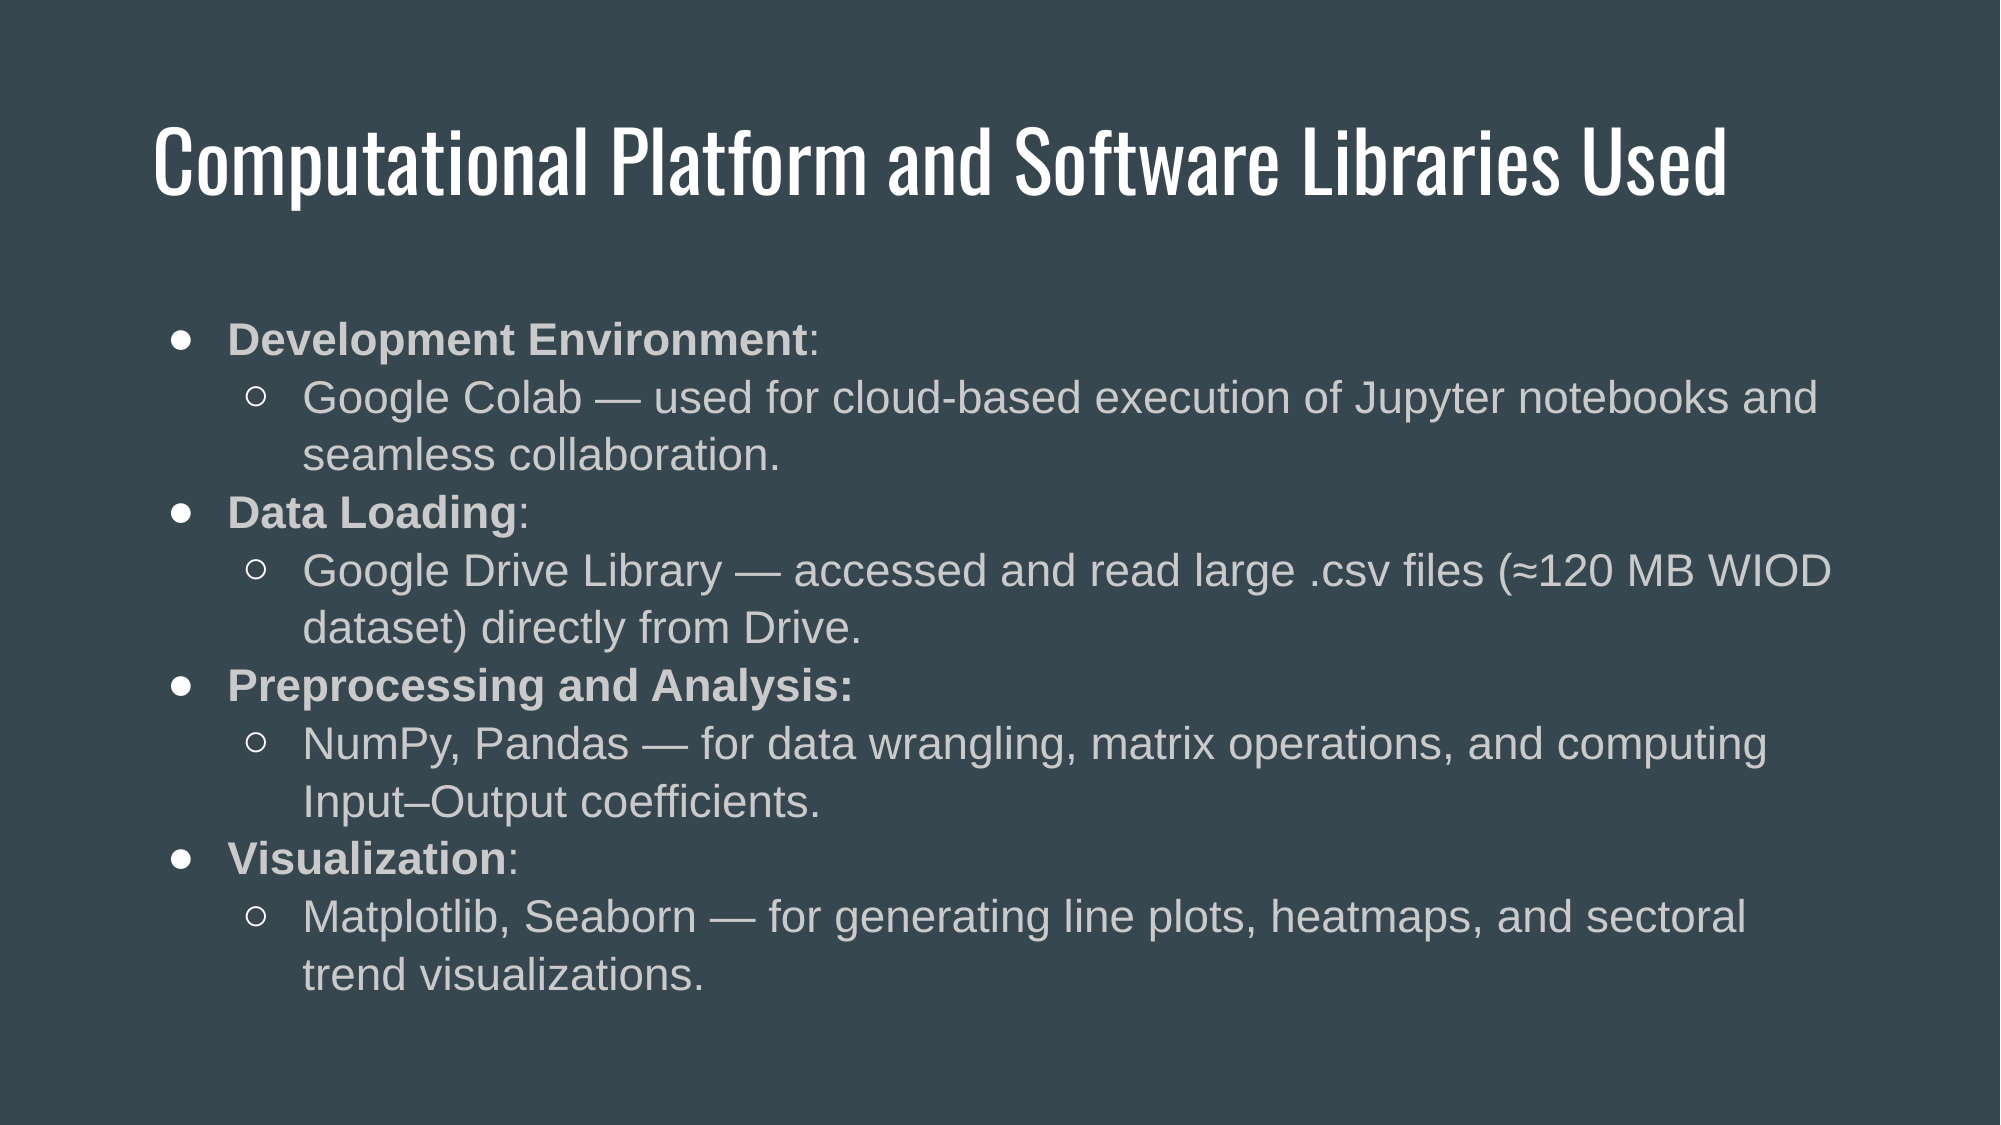

# Computational Platform and Software Libraries Used
Development Environment:
Google Colab — used for cloud-based execution of Jupyter notebooks and seamless collaboration.
Data Loading:
Google Drive Library — accessed and read large .csv files (≈120 MB WIOD dataset) directly from Drive.
Preprocessing and Analysis:
NumPy, Pandas — for data wrangling, matrix operations, and computing Input–Output coefficients.
Visualization:
Matplotlib, Seaborn — for generating line plots, heatmaps, and sectoral trend visualizations.